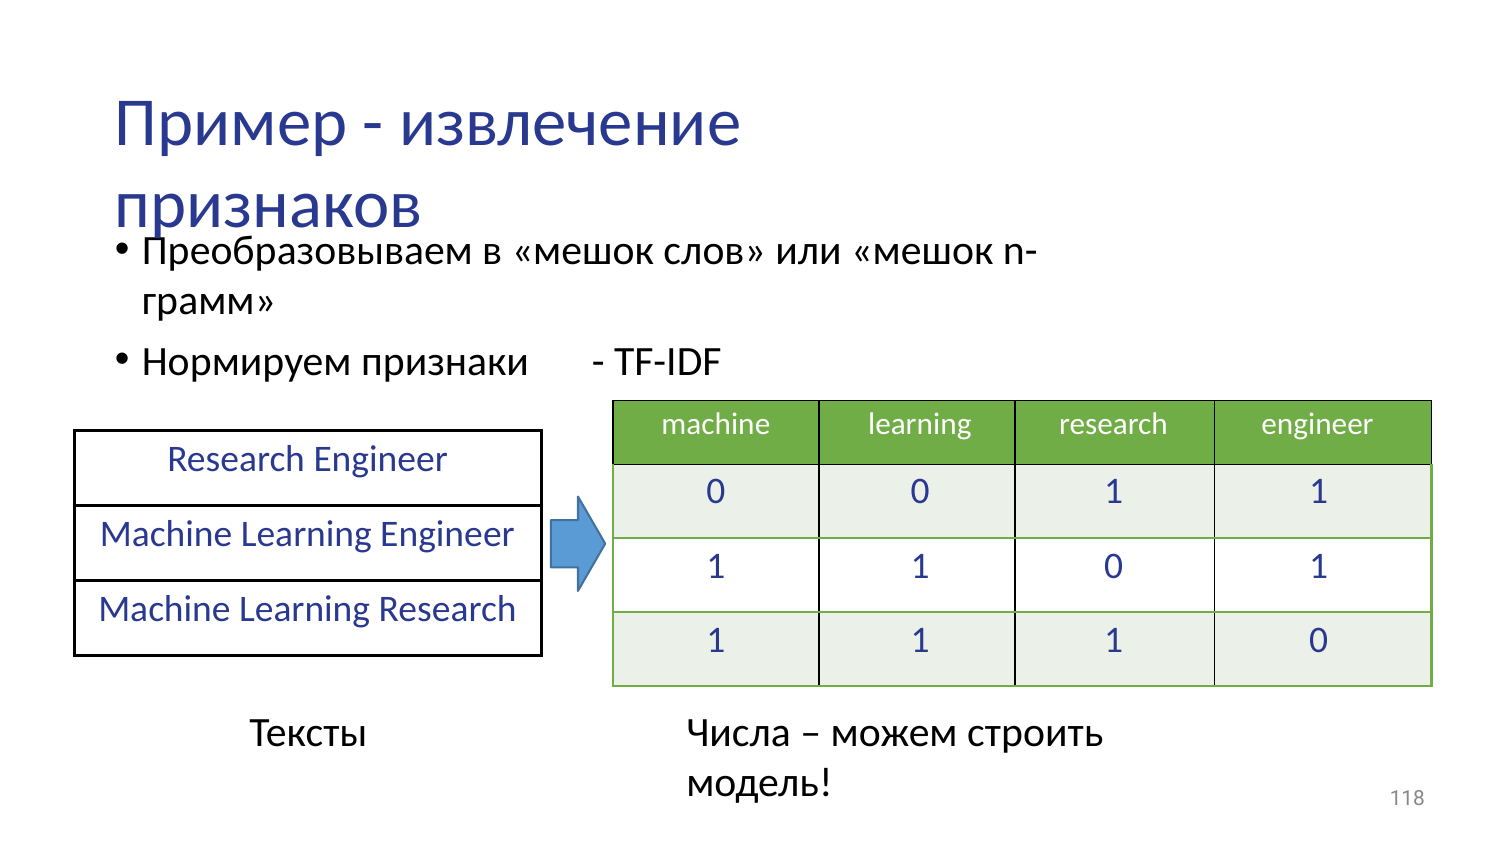

# Пример - извлечение признаков
Преобразовываем в «мешок слов» или «мешок n-грамм»
Нормируем признаки	- TF-IDF
| machine | learning | research | engineer |
| --- | --- | --- | --- |
| 0 | 0 | 1 | 1 |
| 1 | 1 | 0 | 1 |
| 1 | 1 | 1 | 0 |
| Research Engineer |
| --- |
| Machine Learning Engineer |
| Machine Learning Research |

Тексты
Числа – можем строить модель!
118